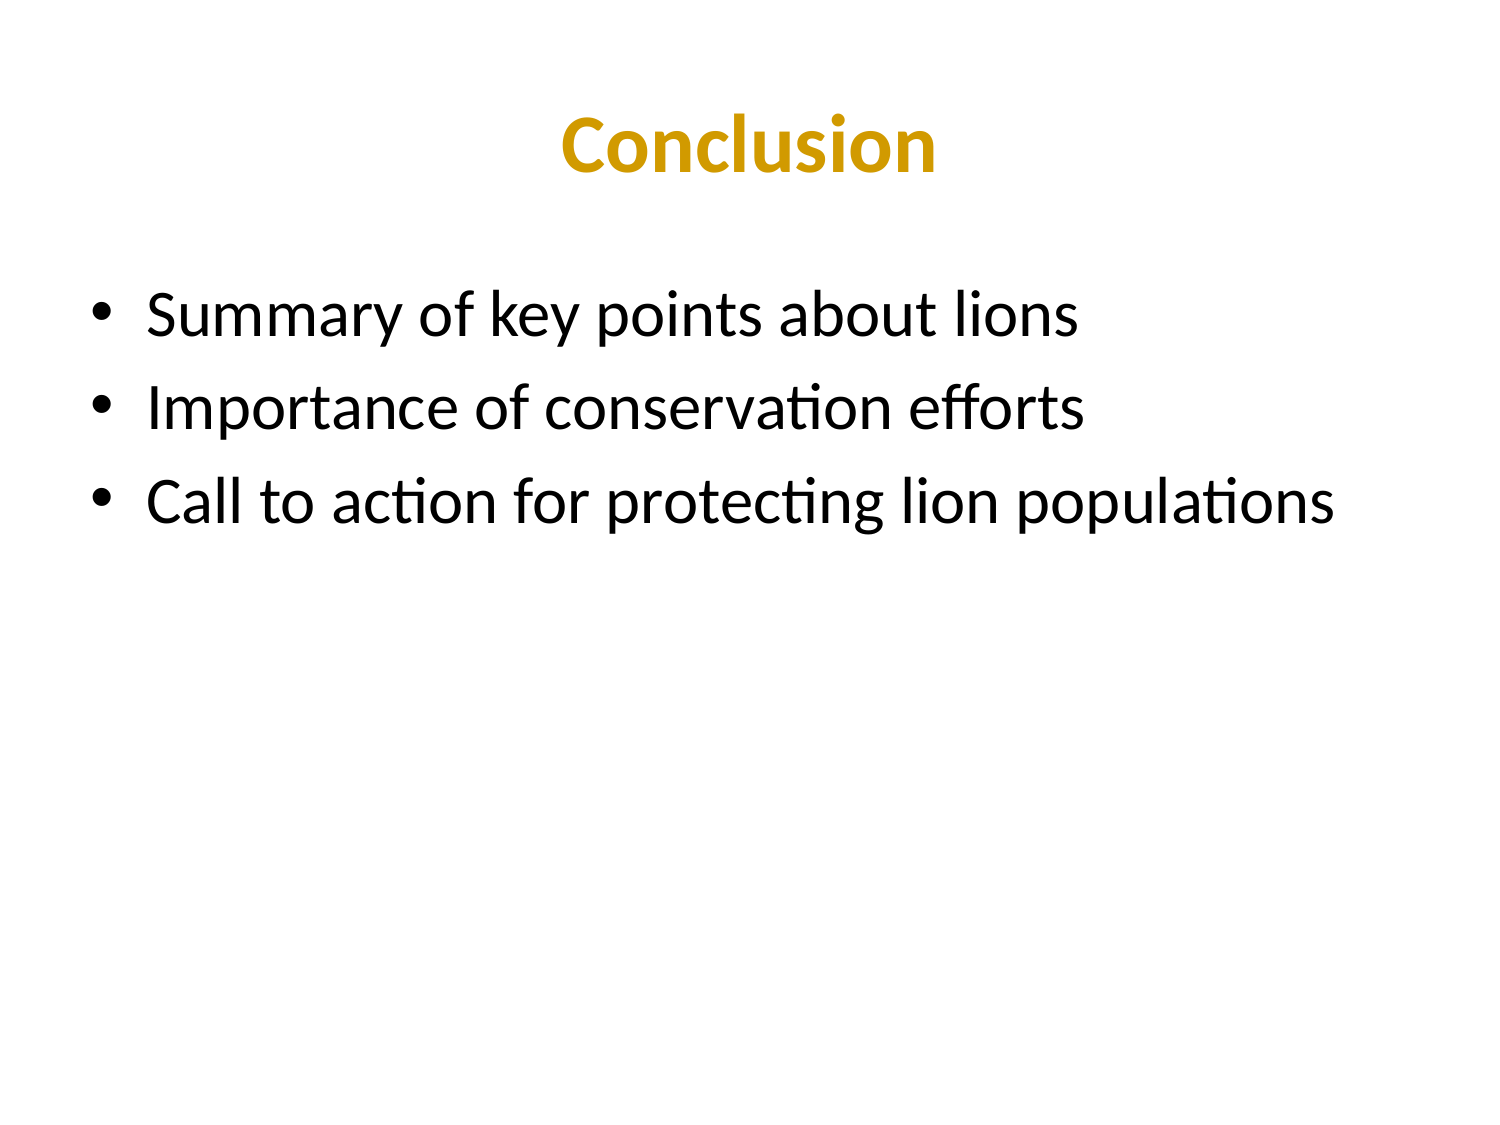

# Conclusion
Summary of key points about lions
Importance of conservation efforts
Call to action for protecting lion populations